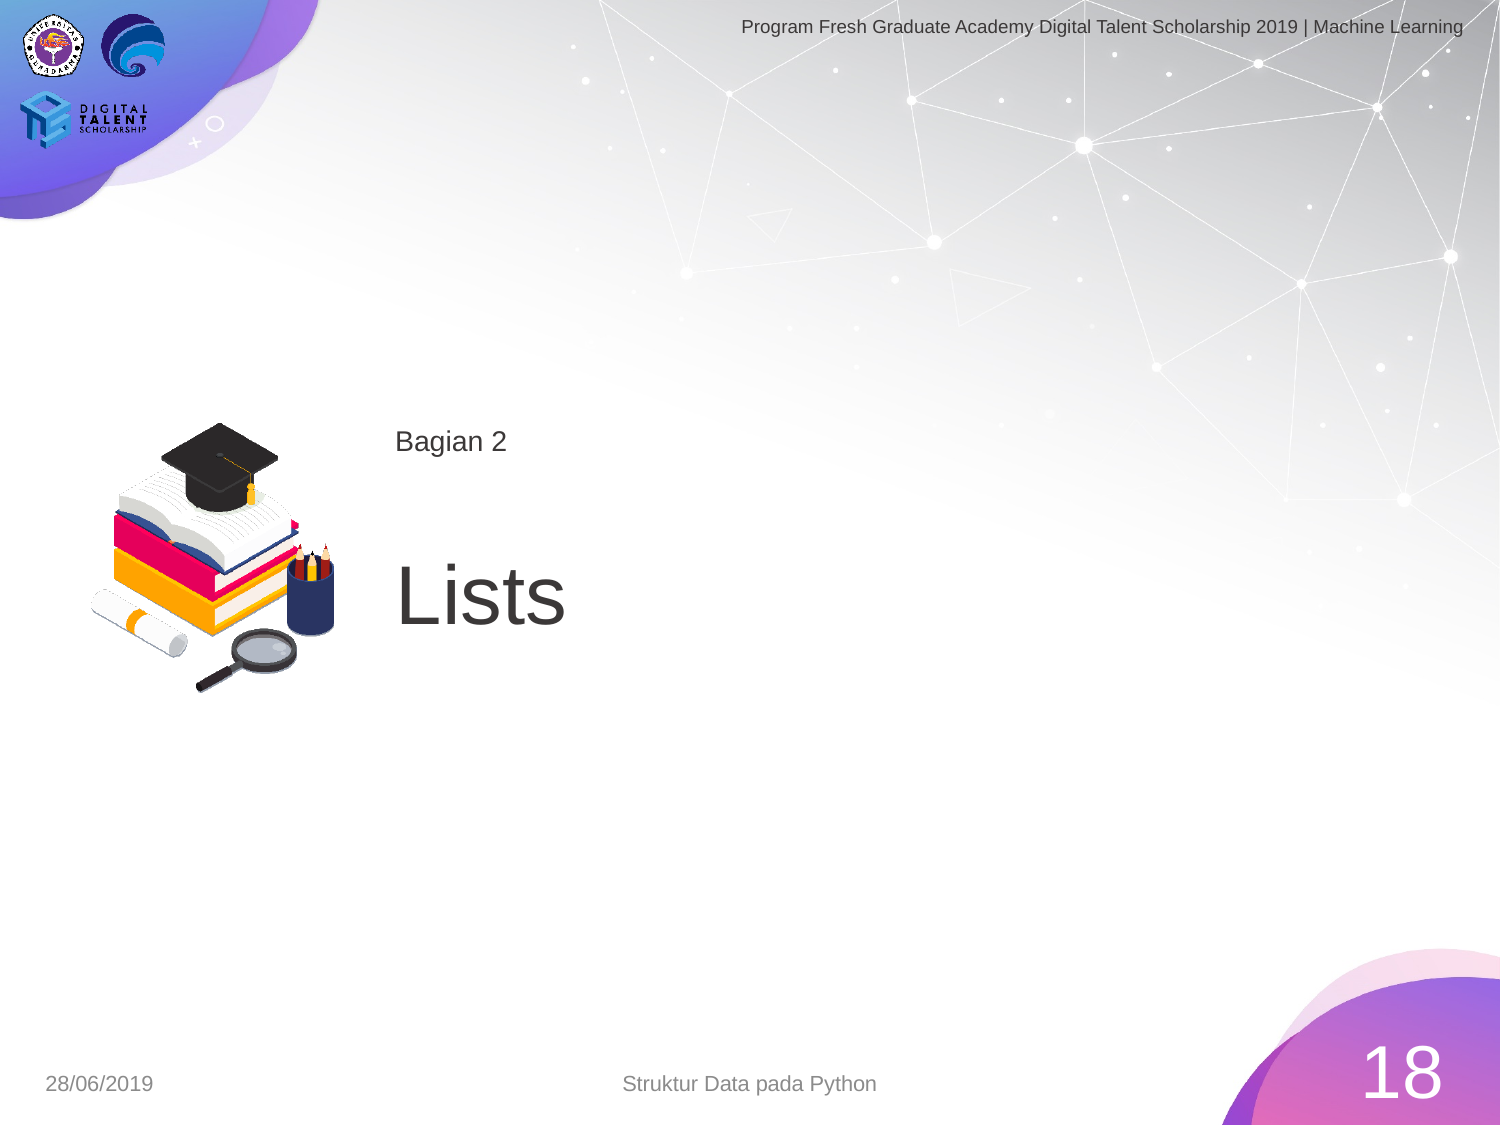

Bagian 2
# Lists
18
28/06/2019
Struktur Data pada Python